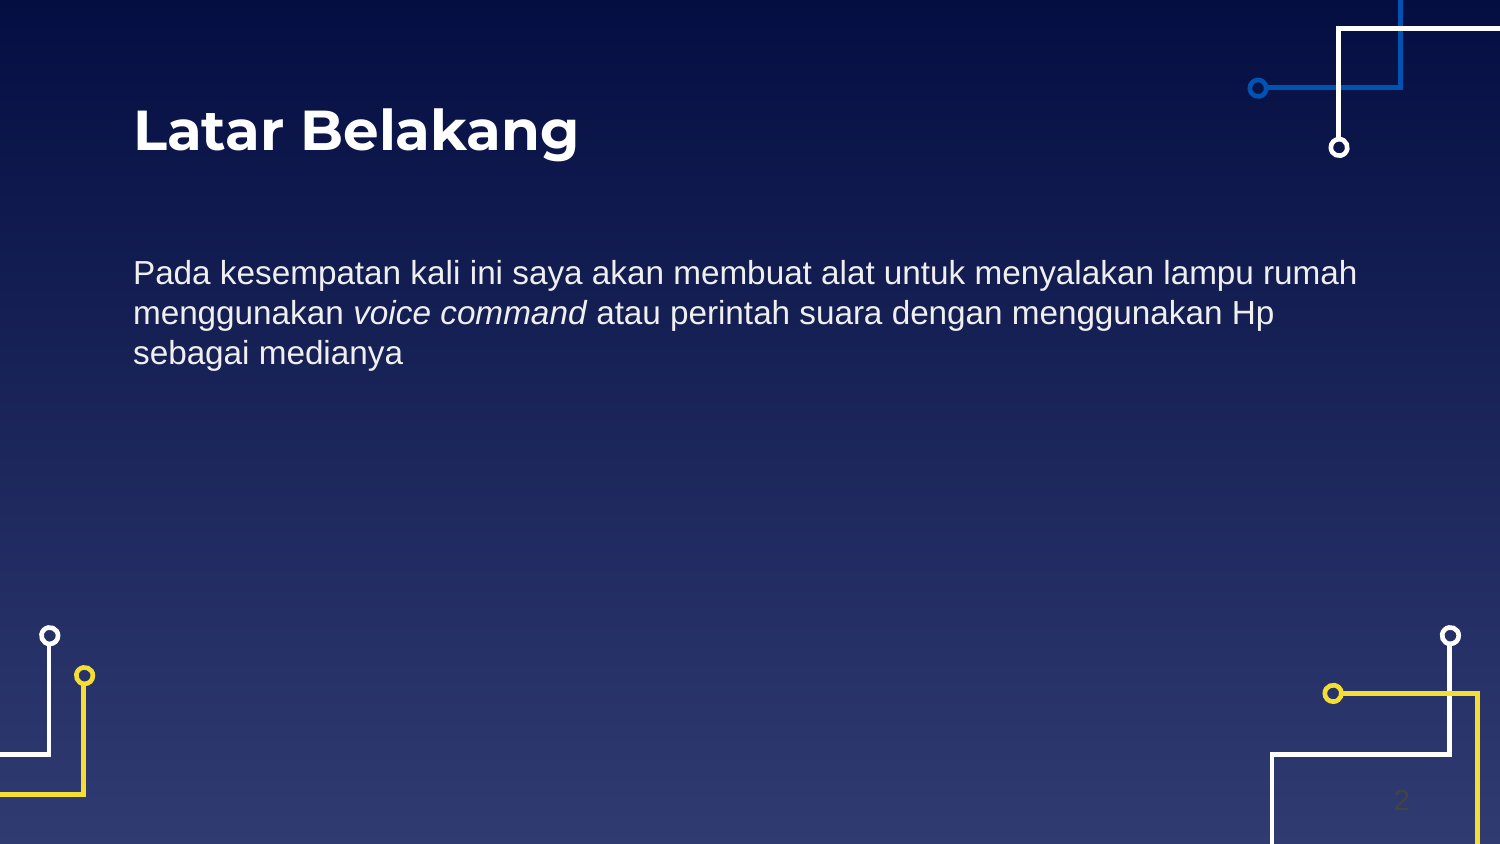

# Latar Belakang
Pada kesempatan kali ini saya akan membuat alat untuk menyalakan lampu rumah menggunakan voice command atau perintah suara dengan menggunakan Hp sebagai medianya
2